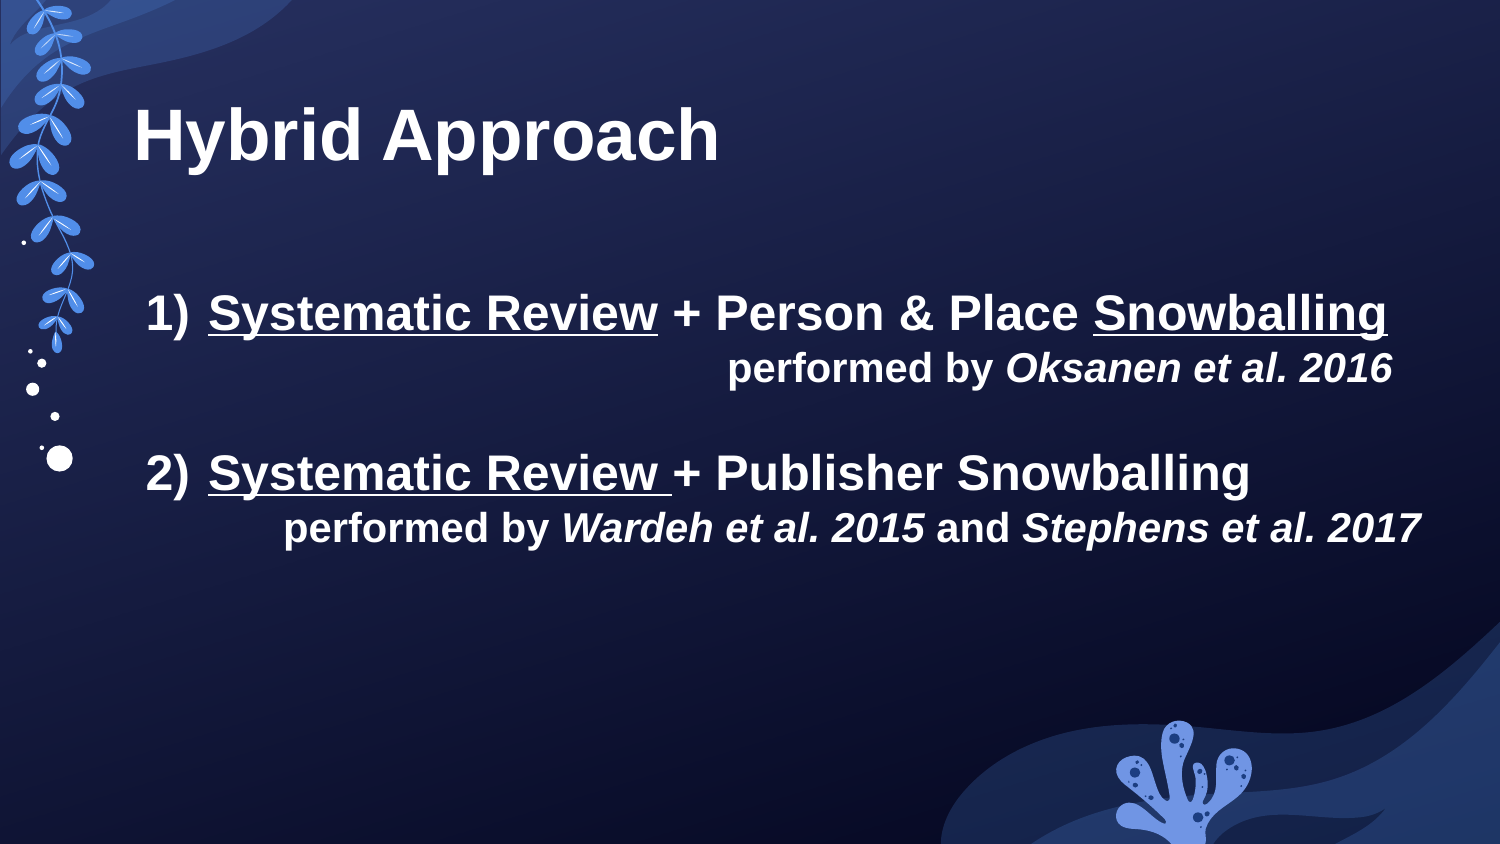

# Hybrid Approach
Systematic Review + Person & Place Snowballing
      performed by Oksanen et al. 2016

Systematic Review + Publisher Snowballing
performed by Wardeh et al. 2015 and Stephens et al. 2017